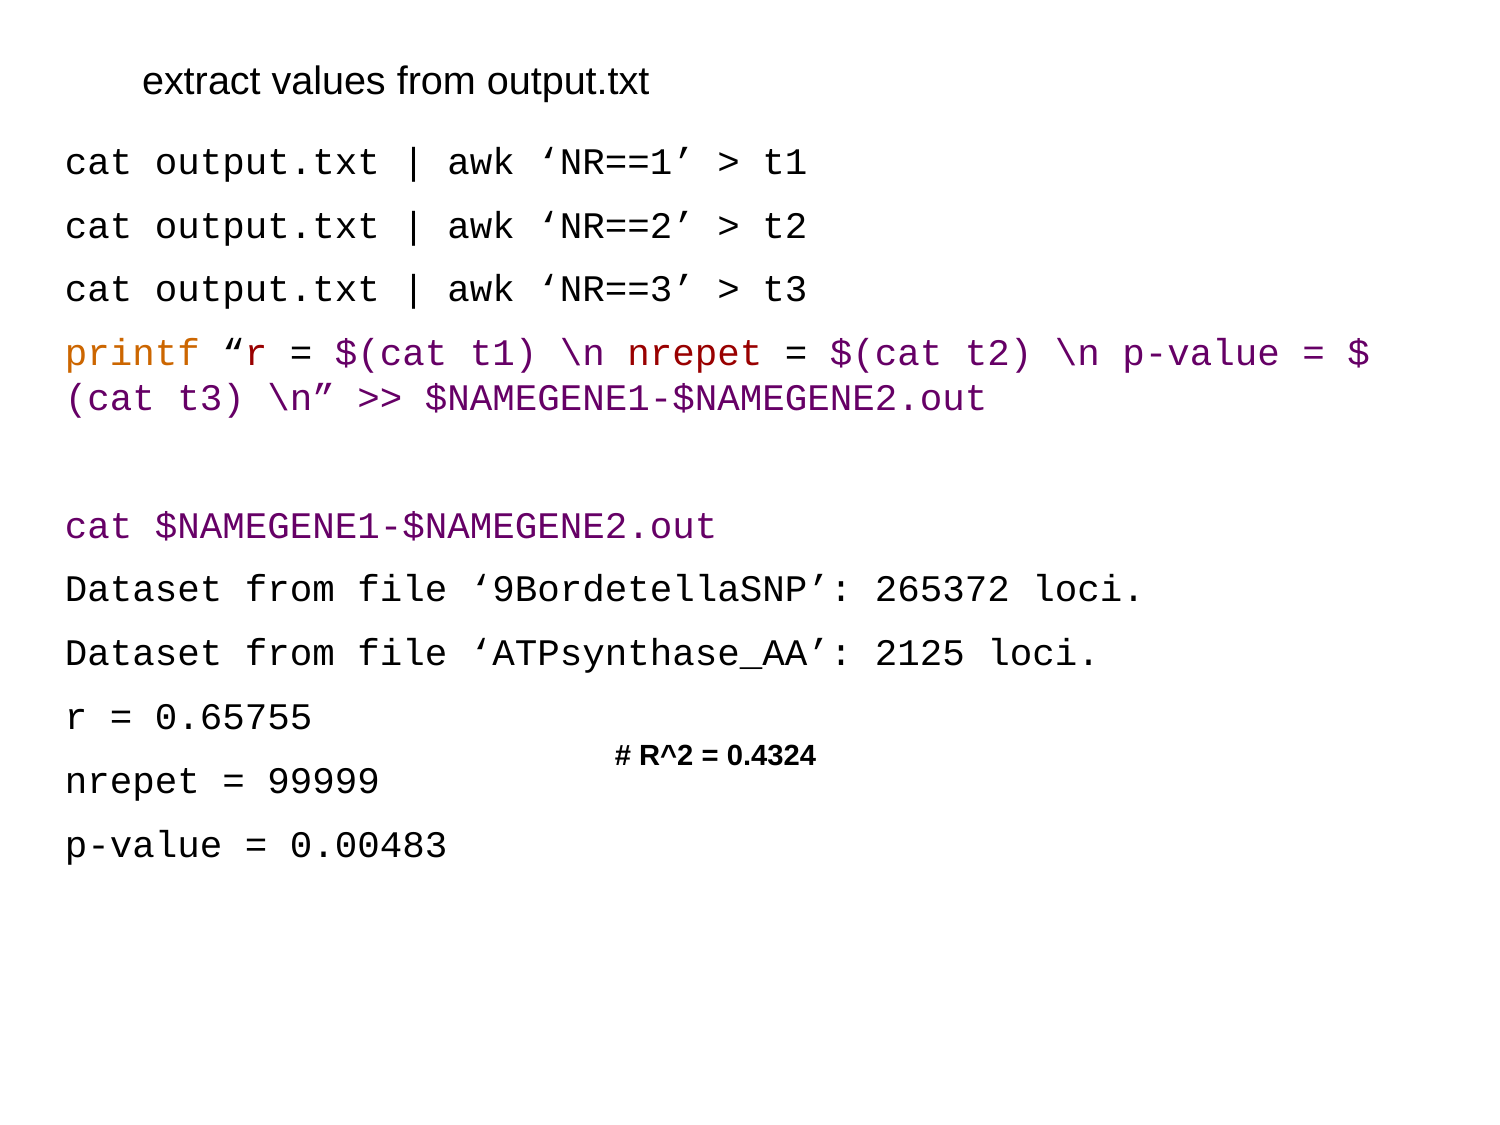

extract values from output.txt
cat output.txt | awk ‘NR==1’ > t1
cat output.txt | awk ‘NR==2’ > t2
cat output.txt | awk ‘NR==3’ > t3
printf “r = $(cat t1) \n nrepet = $(cat t2) \n p-value = $(cat t3) \n” >> $NAMEGENE1-$NAMEGENE2.out

cat $NAMEGENE1-$NAMEGENE2.out
Dataset from file ‘9BordetellaSNP’: 265372 loci.
Dataset from file ‘ATPsynthase_AA’: 2125 loci.
r = 0.65755
nrepet = 99999
p-value = 0.00483

# R^2 = 0.4324